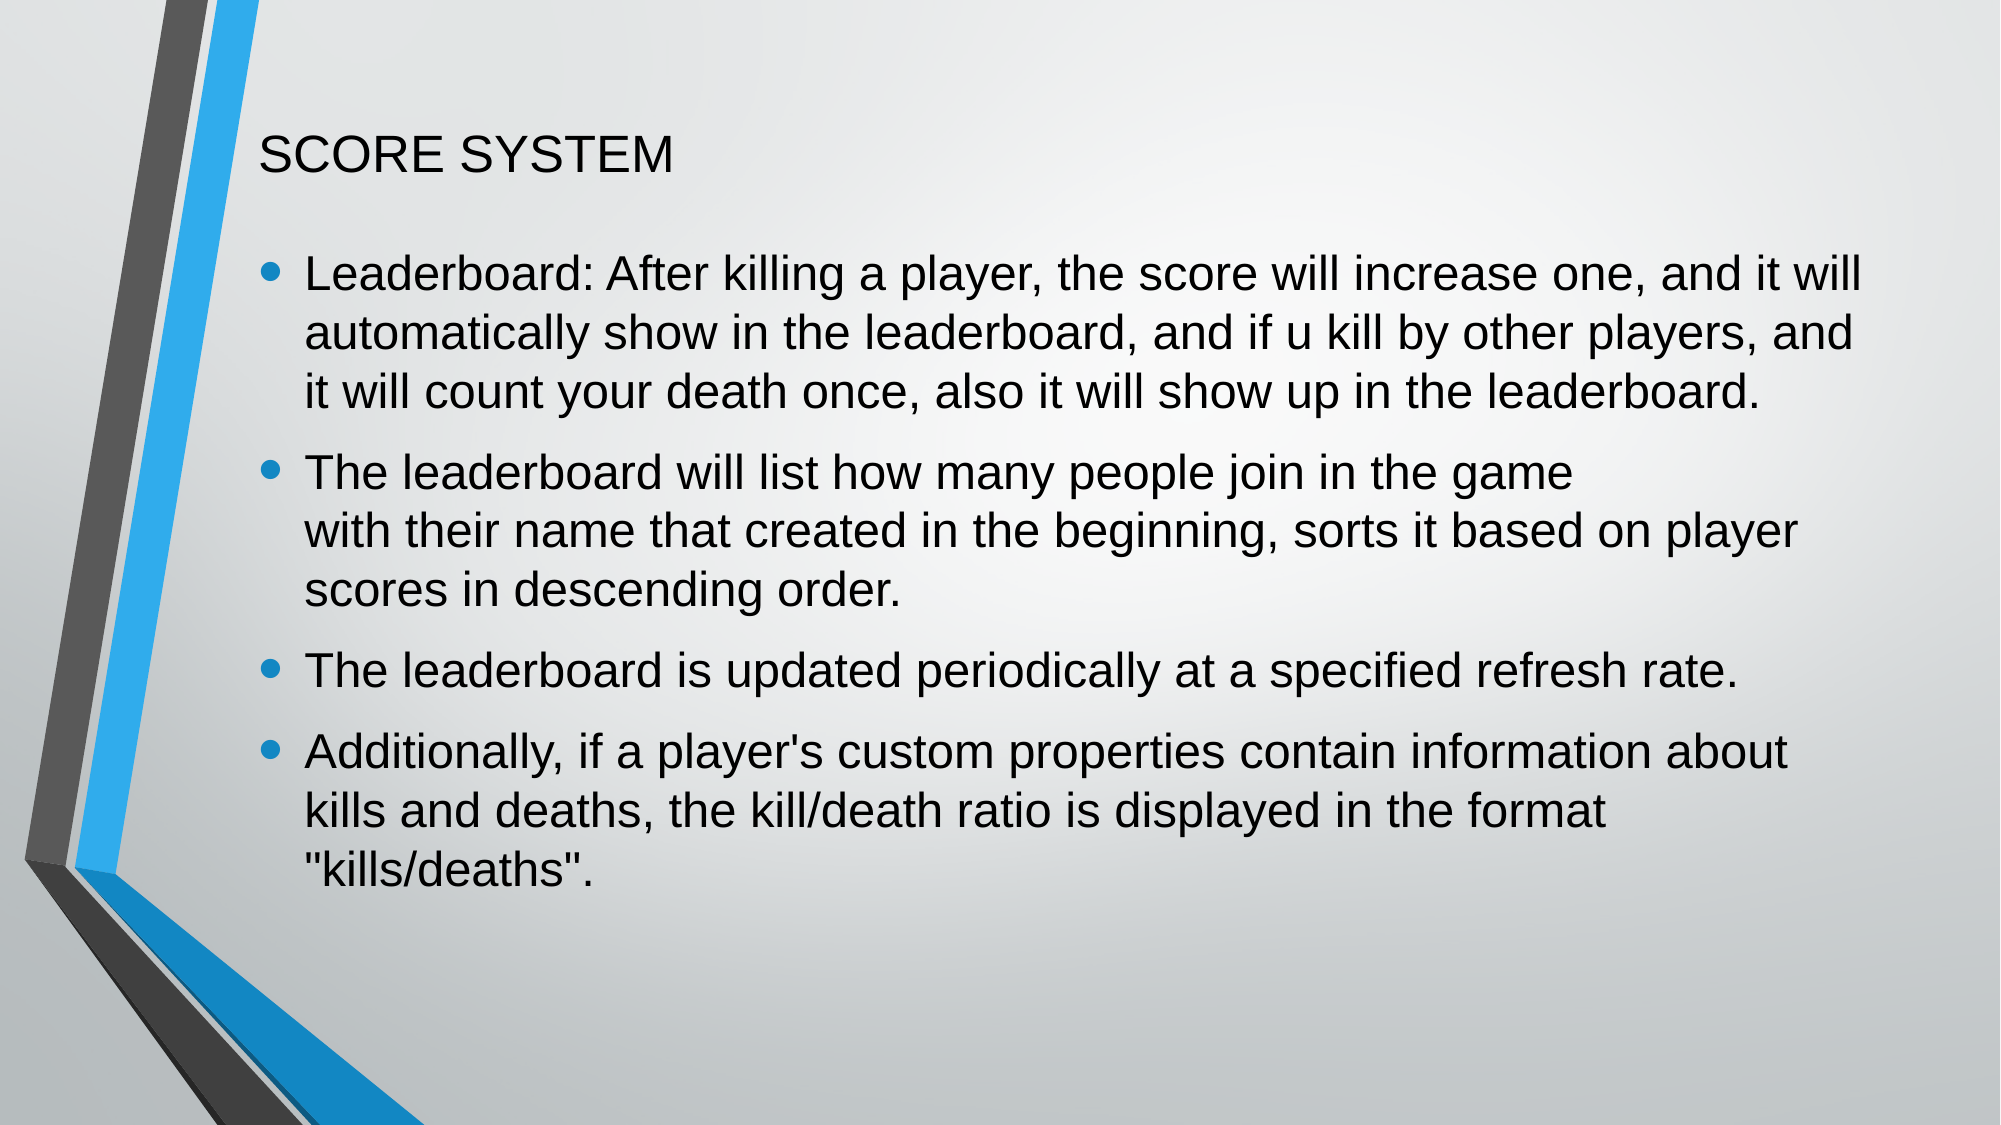

# SCORE SYSTEM
Leaderboard: After killing a player, the score will increase one, and it will automatically show in the leaderboard, and if u kill by other players, and it will count your death once, also it will show up in the leaderboard.
The leaderboard will list how many people join in the game with their name that created in the beginning, sorts it based on player scores in descending order.
The leaderboard is updated periodically at a specified refresh rate.
Additionally, if a player's custom properties contain information about kills and deaths, the kill/death ratio is displayed in the format "kills/deaths".